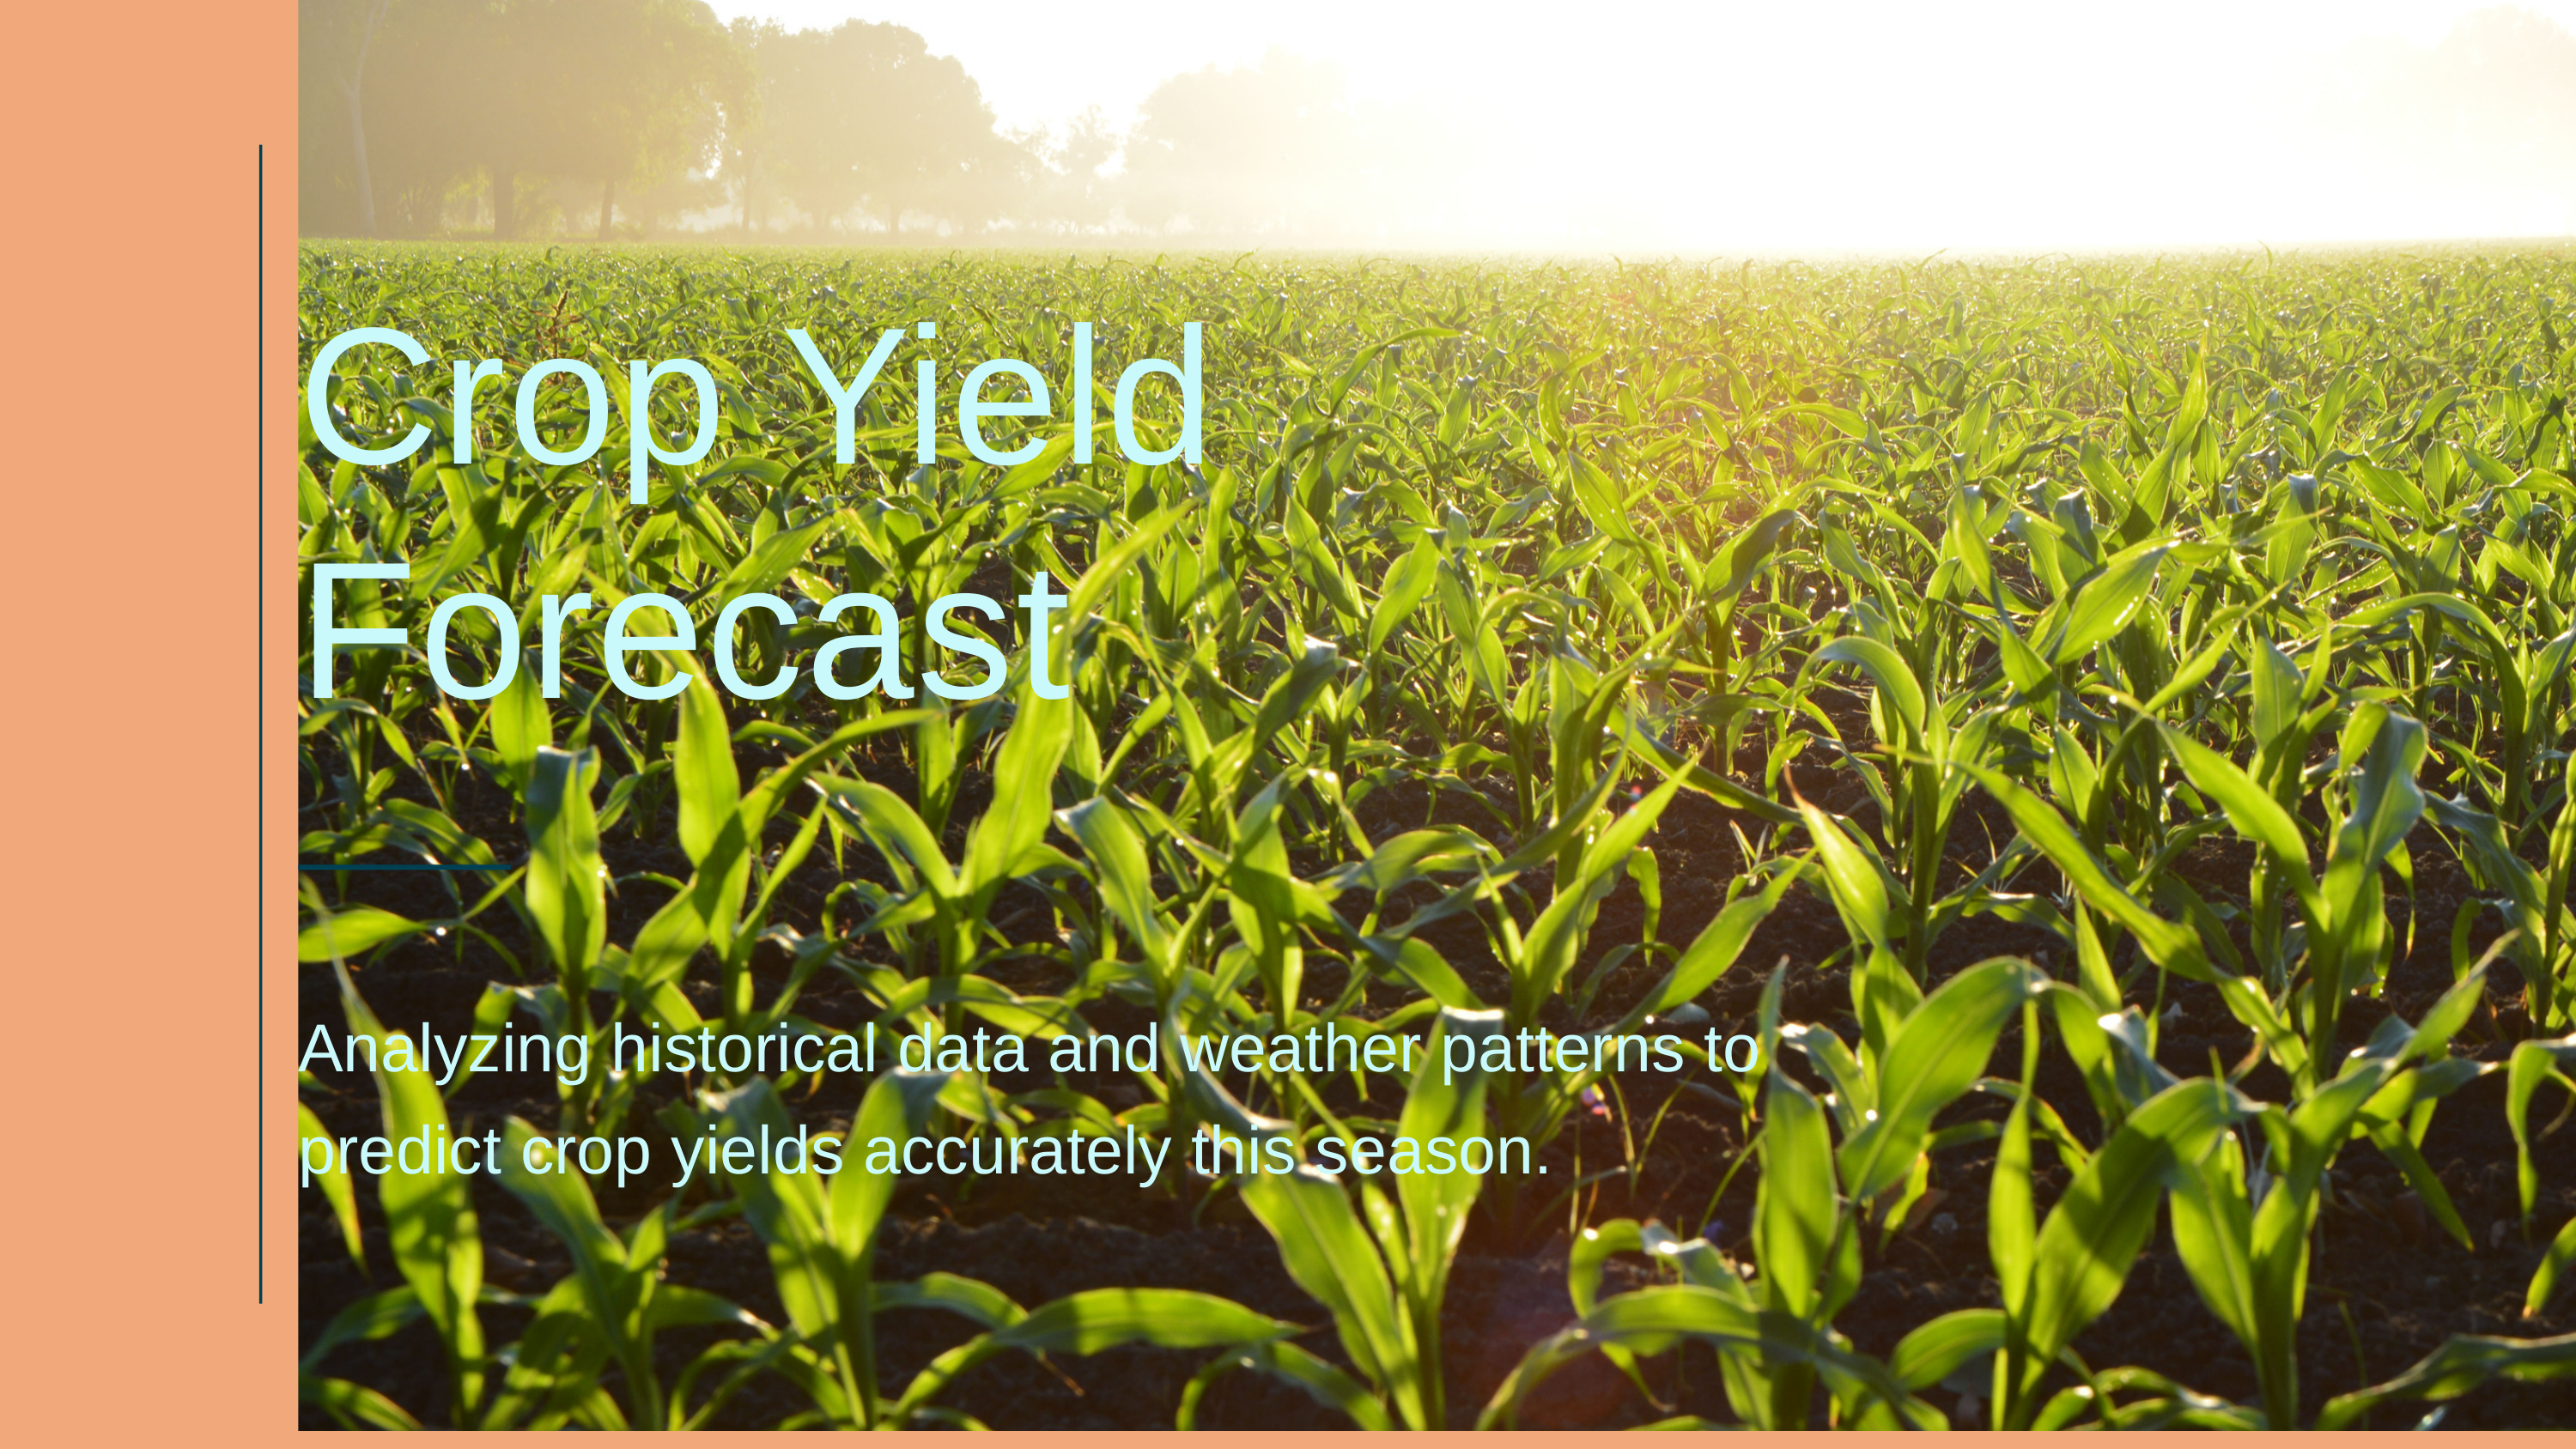

Crop Yield Forecast

Analyzing historical data and weather patterns to predict crop yields accurately this season.